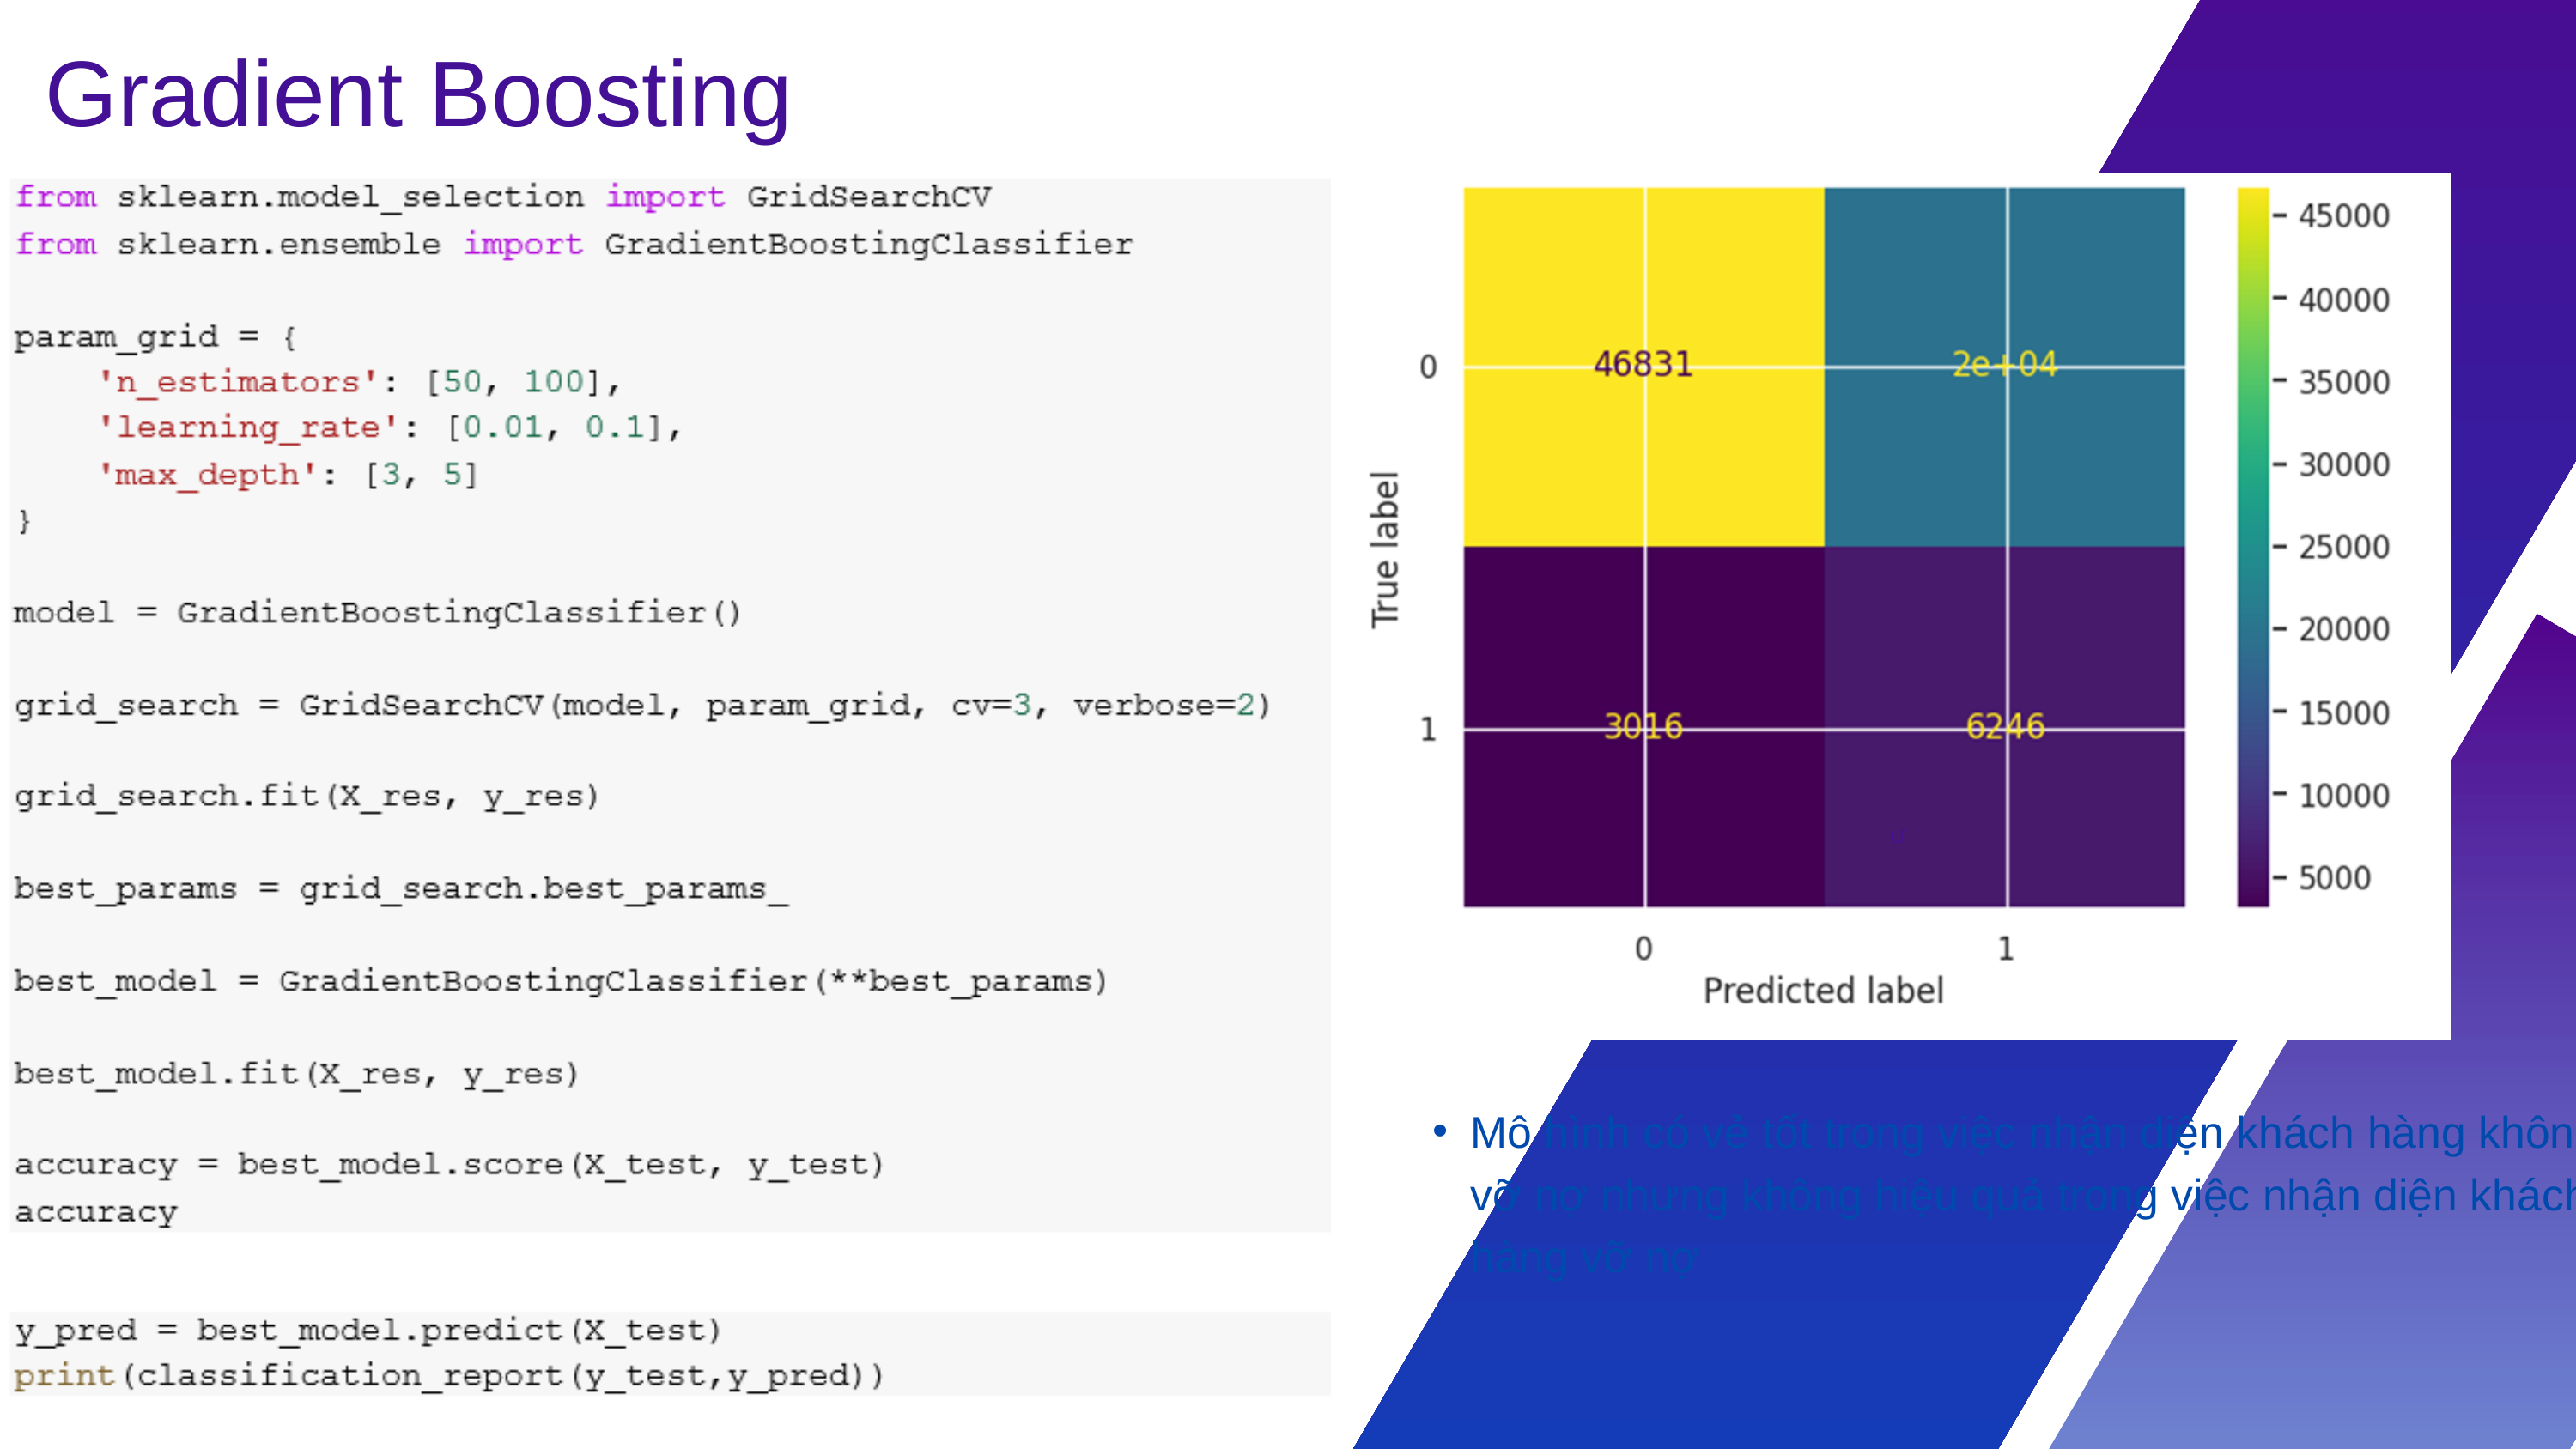

Gradient Boosting

ư
Mô hình có vẻ tốt trong việc nhận diện khách hàng không vỡ nợ nhưng không hiệu quả trong việc nhận diện khách hàng vỡ nợ